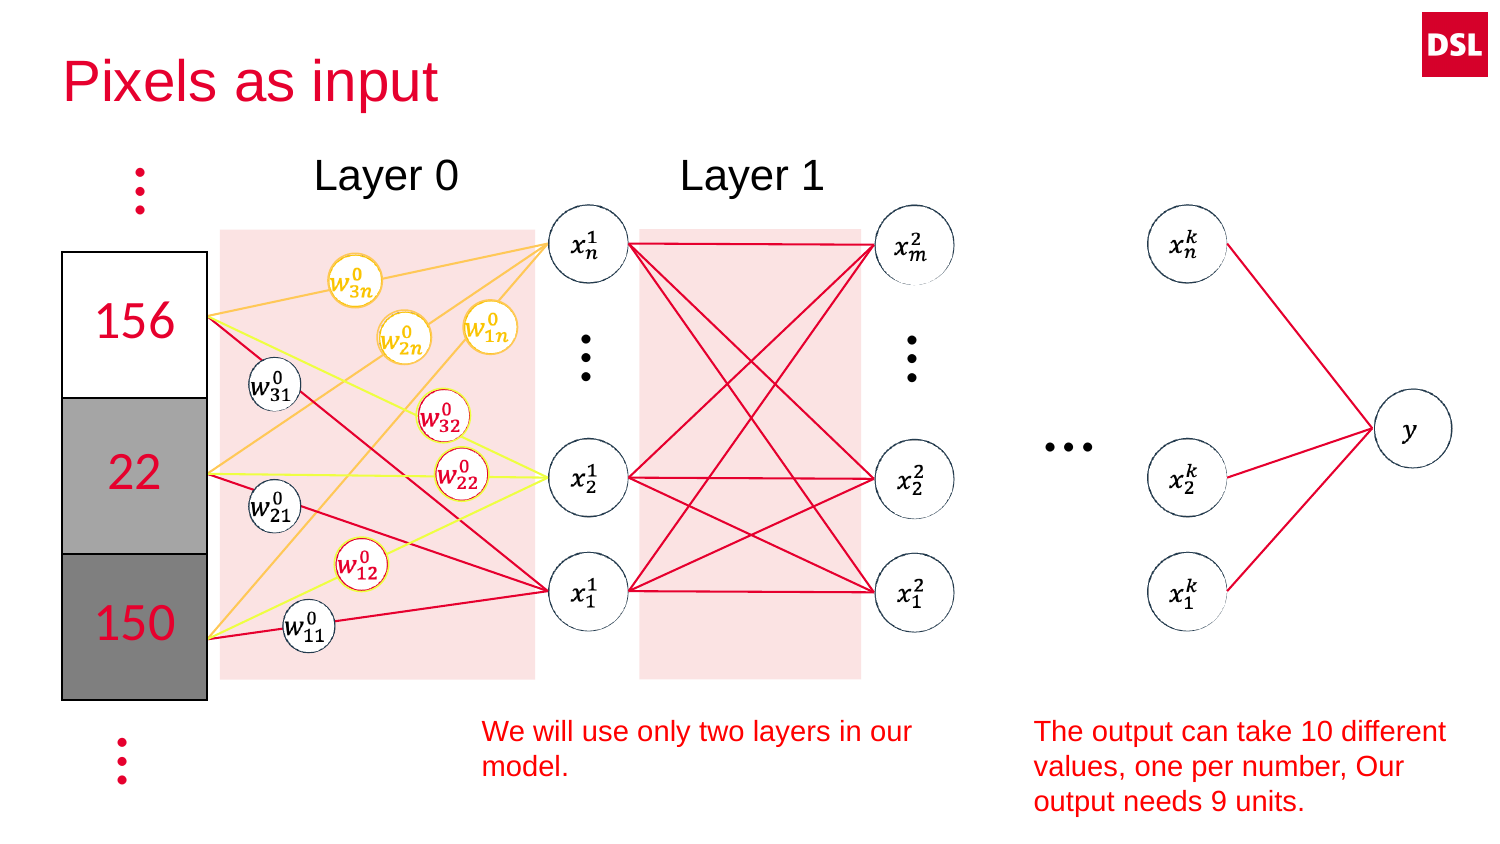

# Pixels as input
…
Layer 1
Layer 0

| 156 |
| --- |
| 22 |
| 150 |

…
…

…

We will use only two layers in our model.
The output can take 10 different values, one per number, Our output needs 9 units.
…